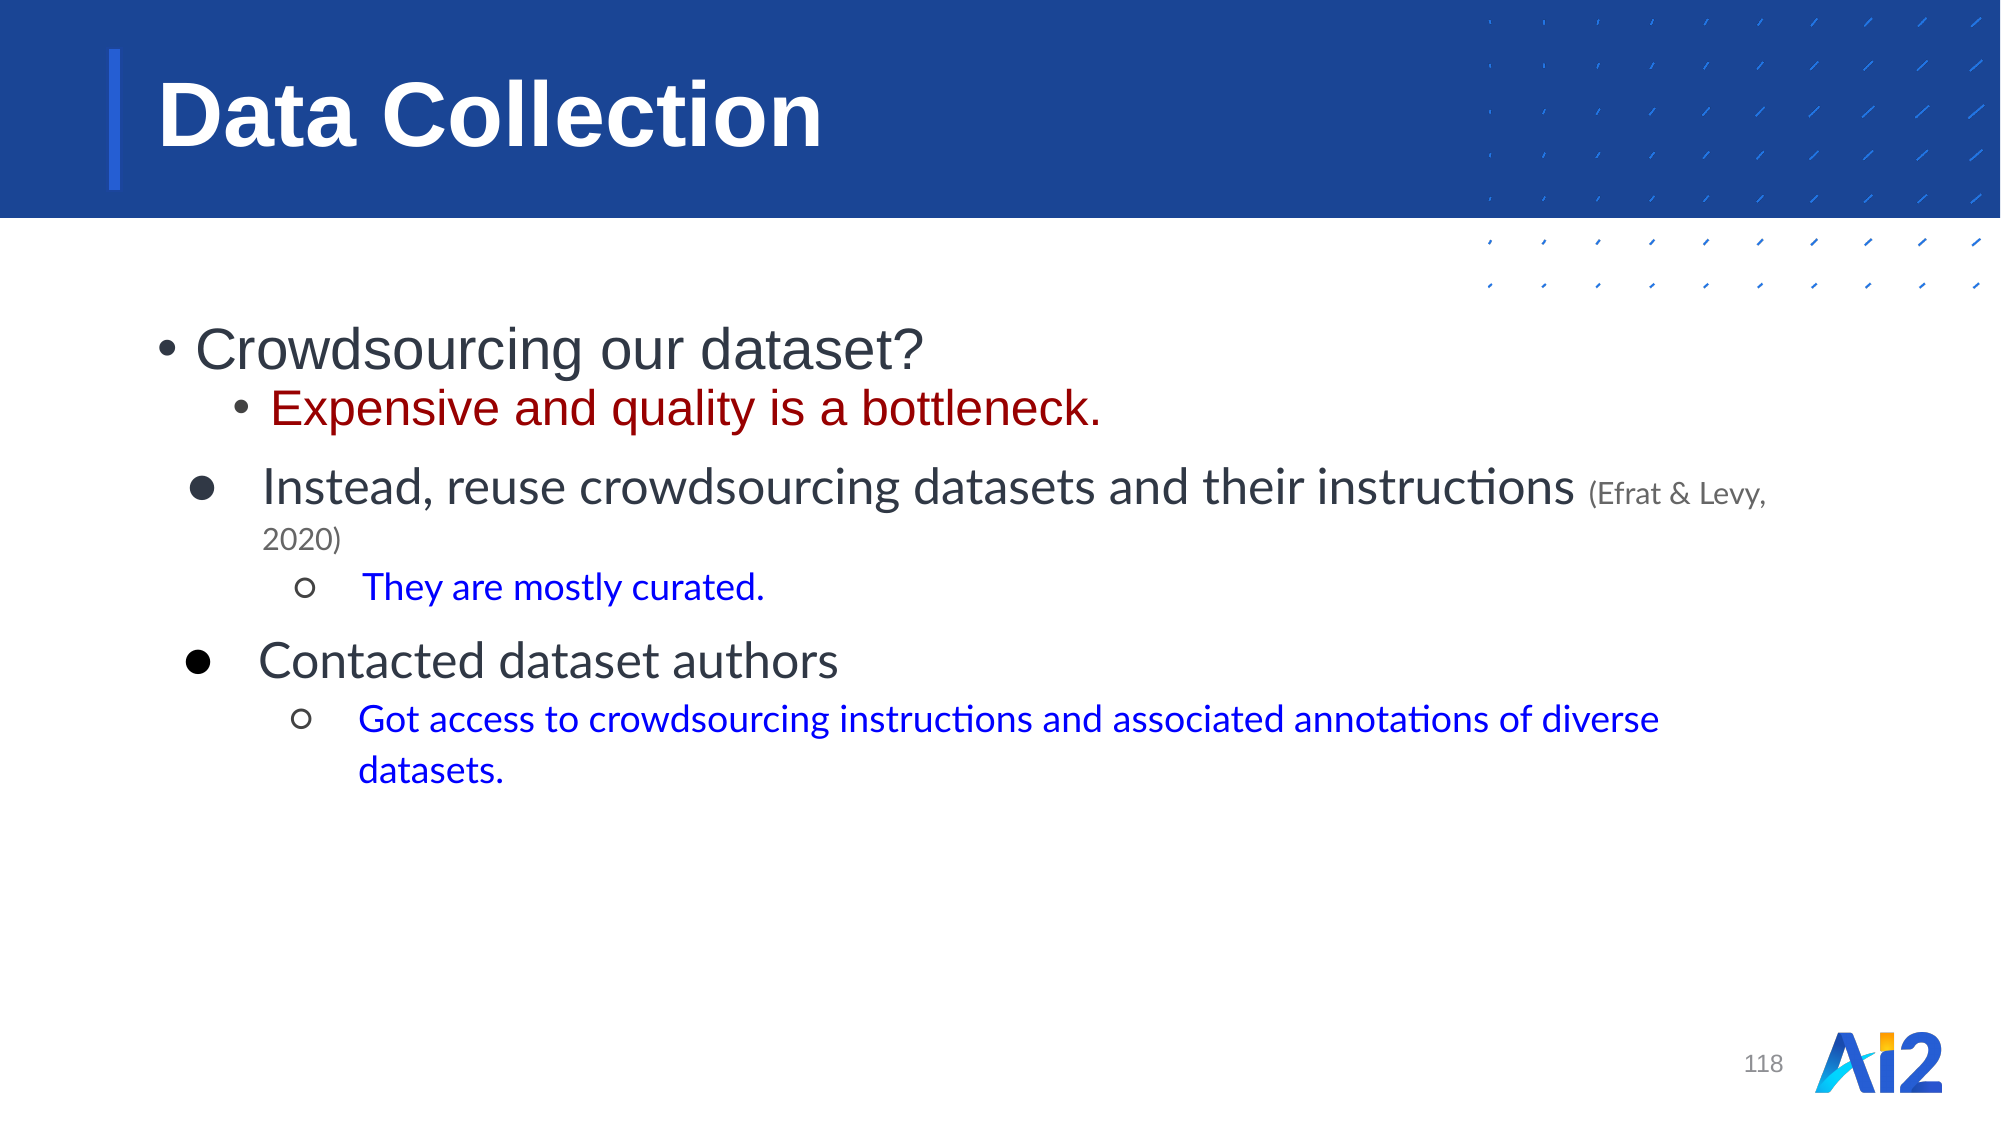

# Data Collection
Crowdsourcing our dataset?
Expensive and quality is a bottleneck.

Instead, reuse crowdsourcing datasets and their instructions (Efrat & Levy, 2020)
They are mostly curated.

Contacted dataset authors
Got access to crowdsourcing instructions and associated annotations of diverse datasets.

118